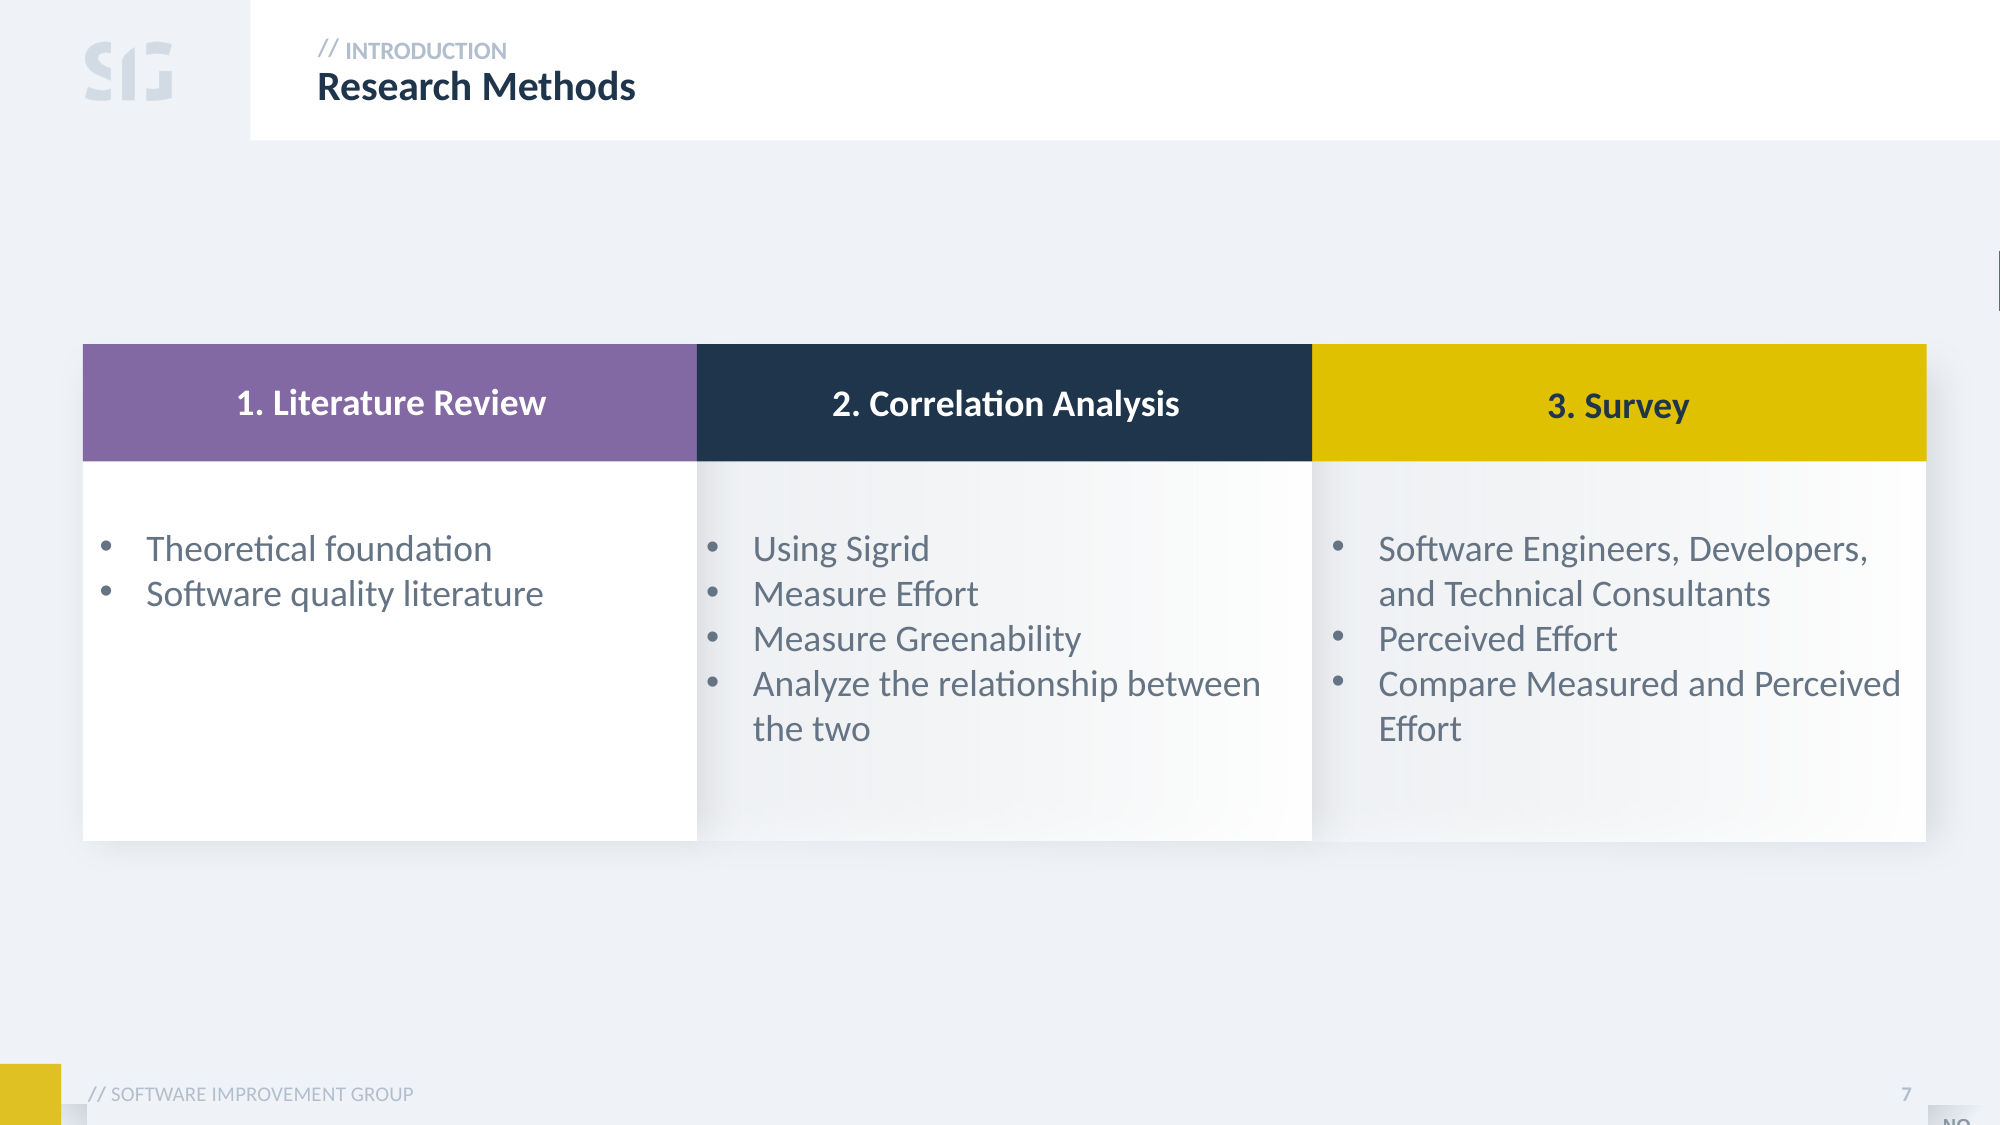

introduction
# Research Methods

1. Literature Review
2. Correlation Analysis
3. Survey
Theoretical foundation
Software quality literature
Software Engineers, Developers, and Technical Consultants
Perceived Effort
Compare Measured and Perceived Effort
Using Sigrid
Measure Effort
Measure Greenability
Analyze the relationship between the two
7